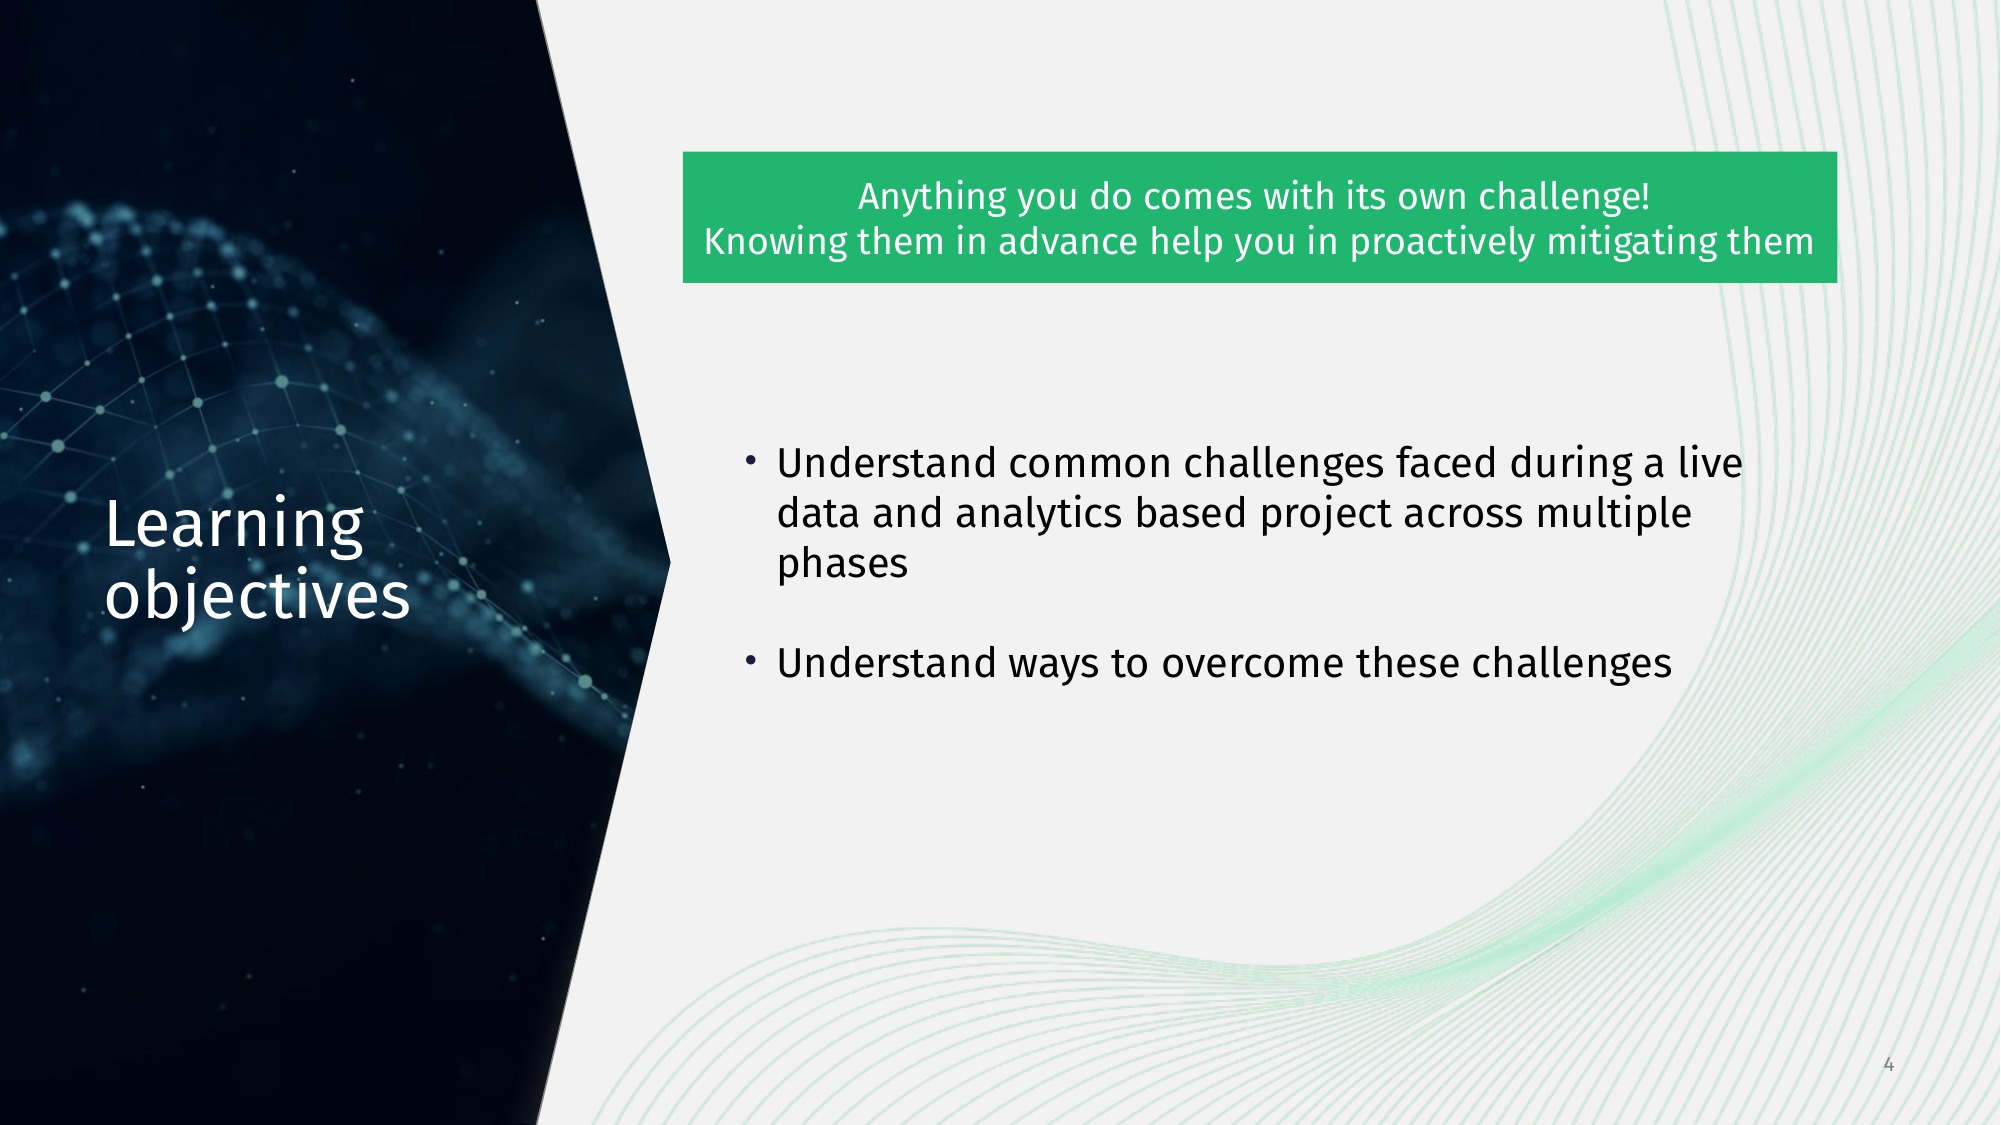

Anything you do comes with its own challenge!
Knowing them in advance help you in proactively mitigating them
Understand common challenges faced during a live data and analytics based project across multiple phases

Understand ways to overcome these challenges
# Learning objectives